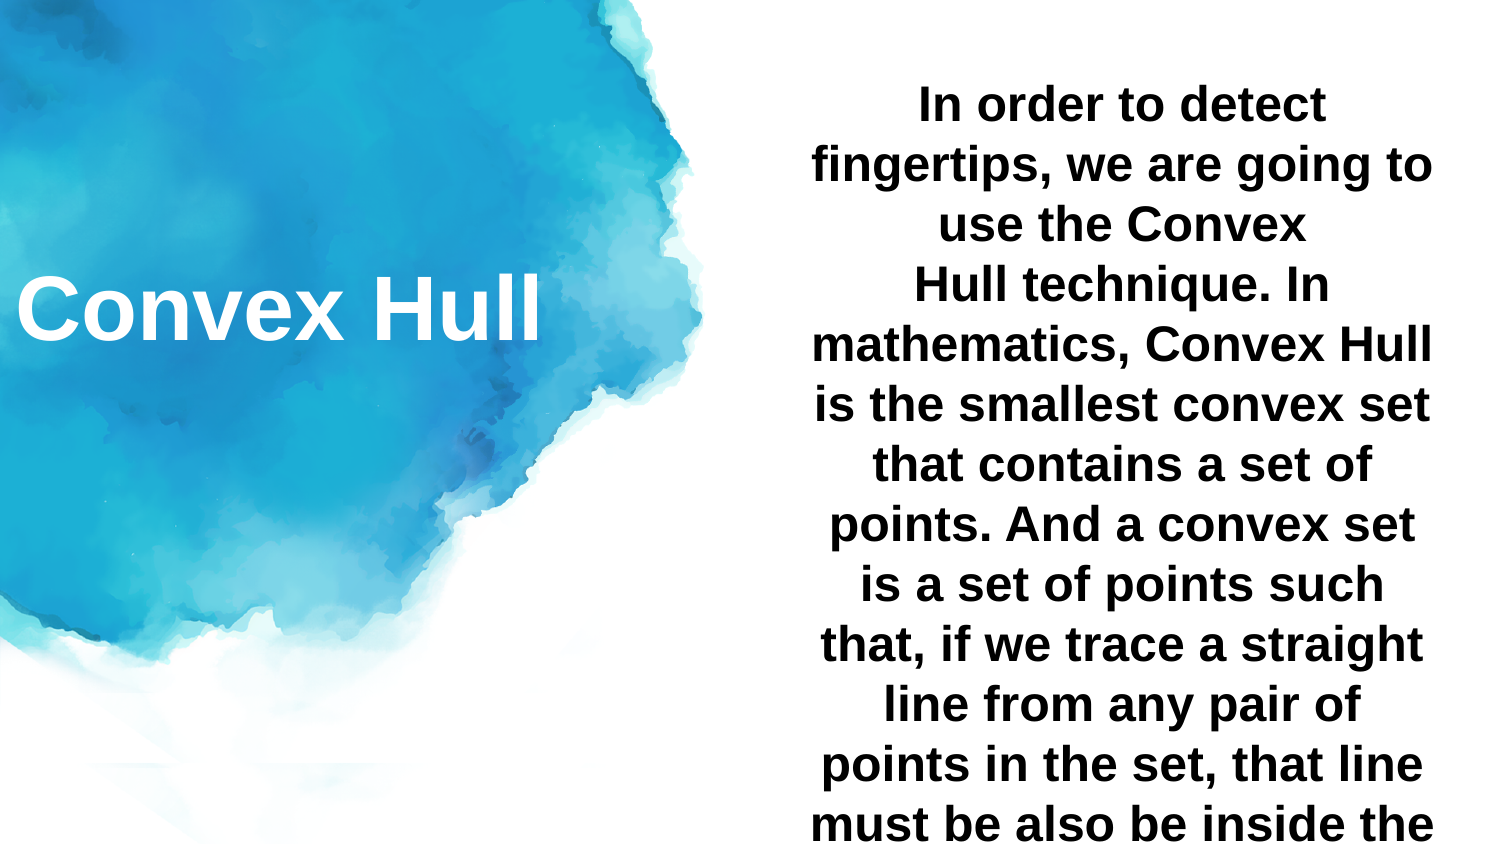

# Convex Hull
In order to detect fingertips, we are going to use the Convex Hull technique. In mathematics, Convex Hull is the smallest convex set that contains a set of points. And a convex set is a set of points such that, if we trace a straight line from any pair of points in the set, that line must be also be inside the region. The result is then a nice, smooth region, much easier to be analysed than our contour, that contains many imperfections.